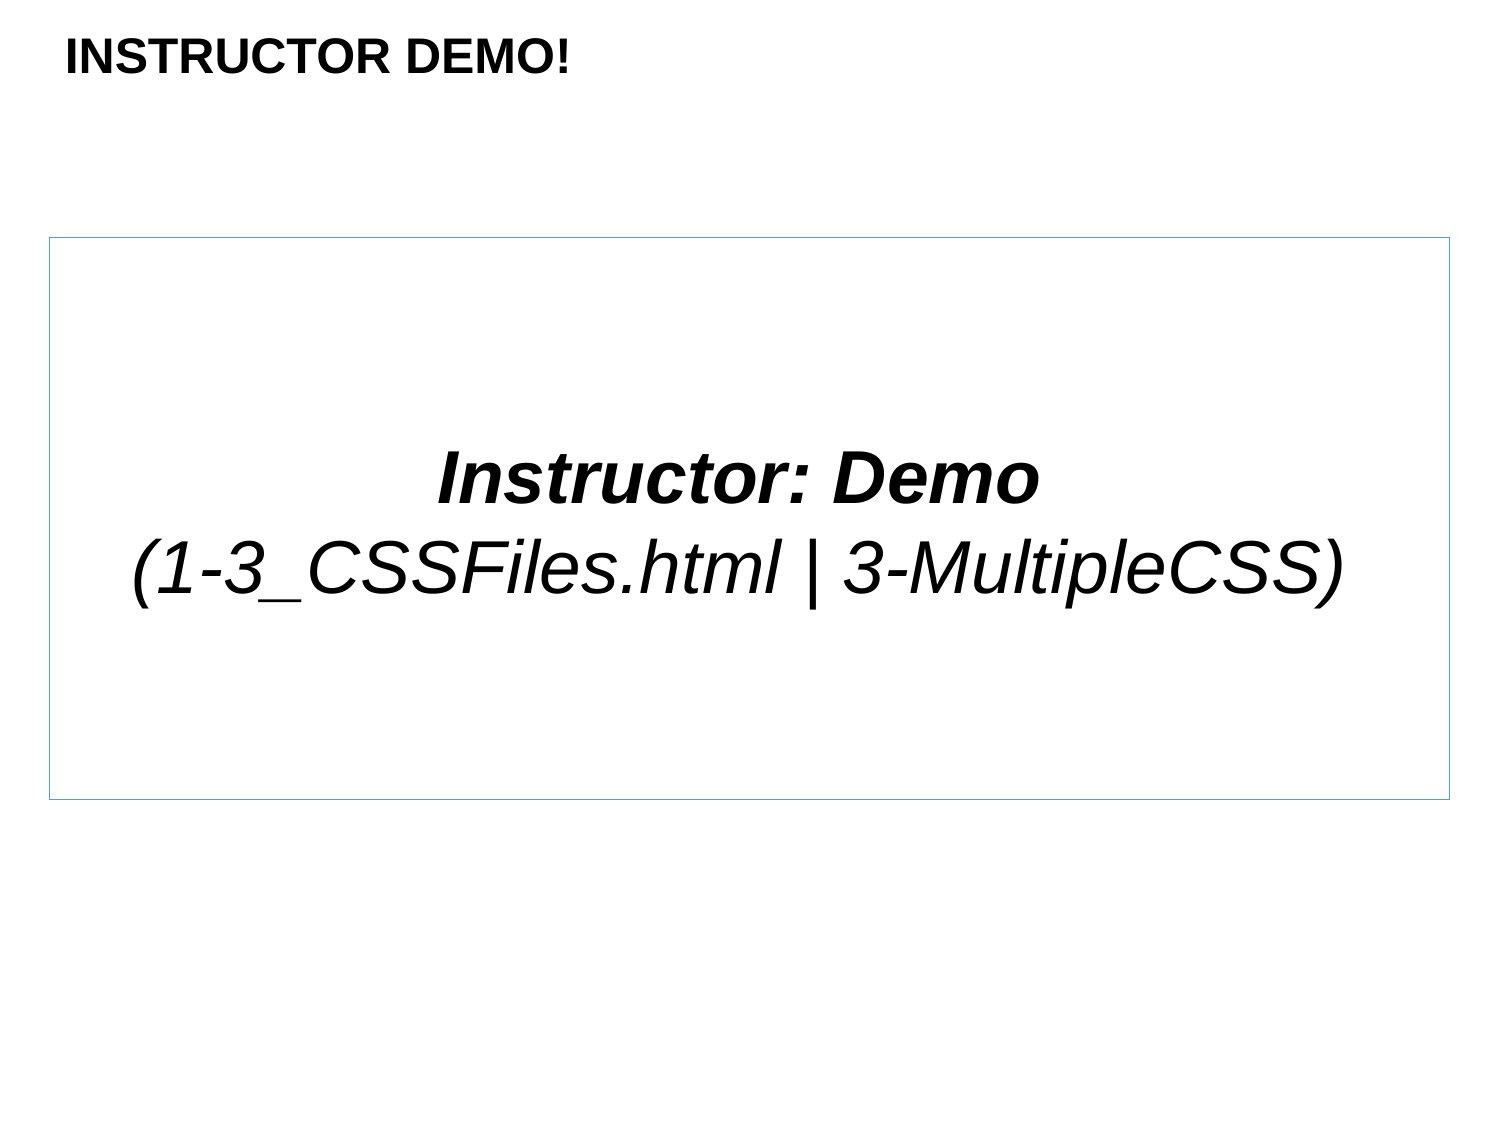

INSTRUCTOR DEMO!
Instructor: Demo
(1-3_CSSFiles.html | 3-MultipleCSS)